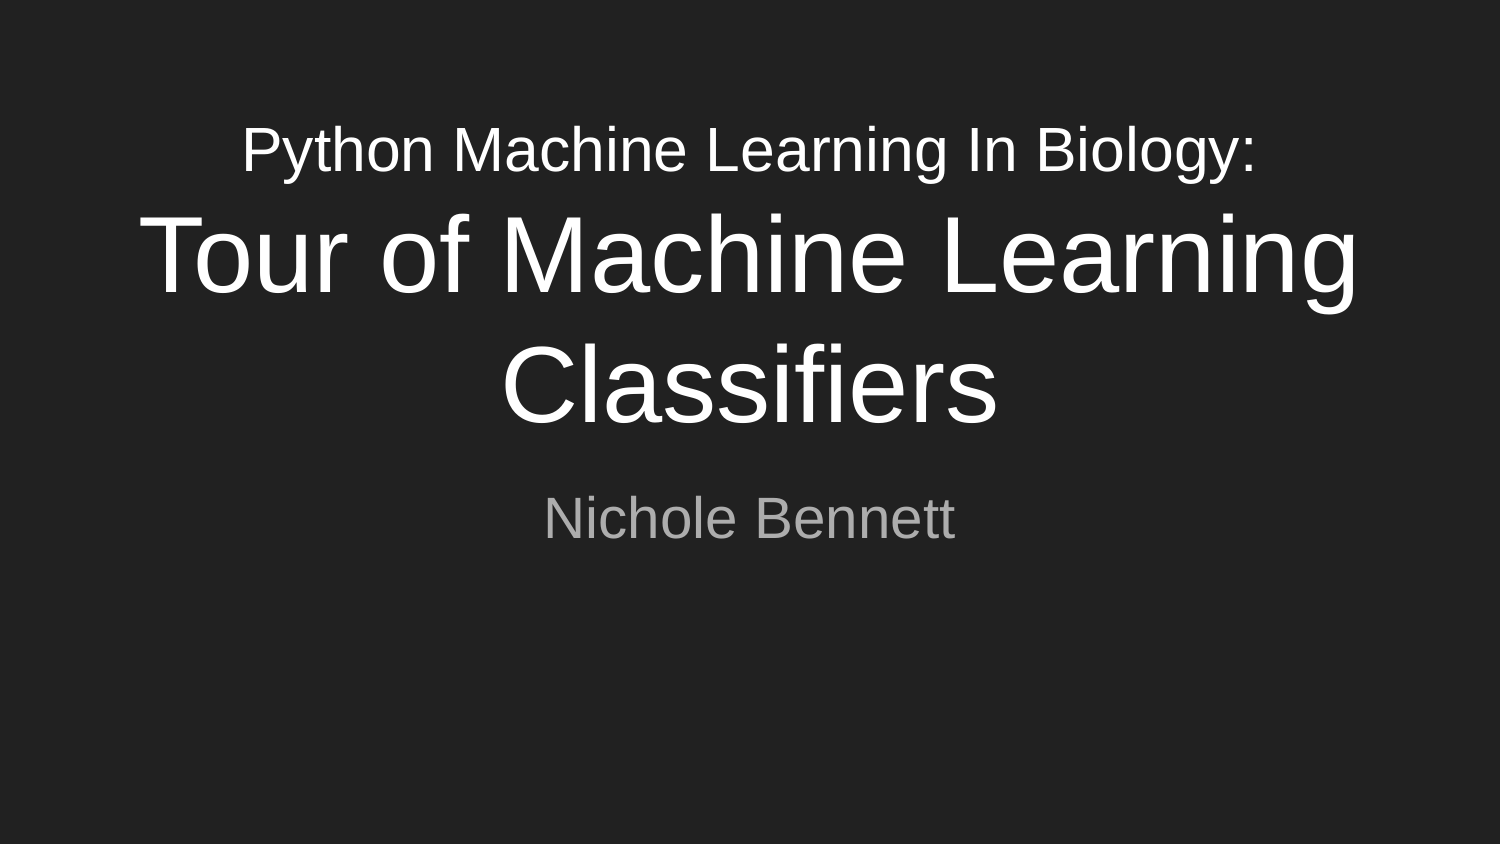

# Python Machine Learning In Biology:
Tour of Machine Learning Classifiers
Nichole Bennett